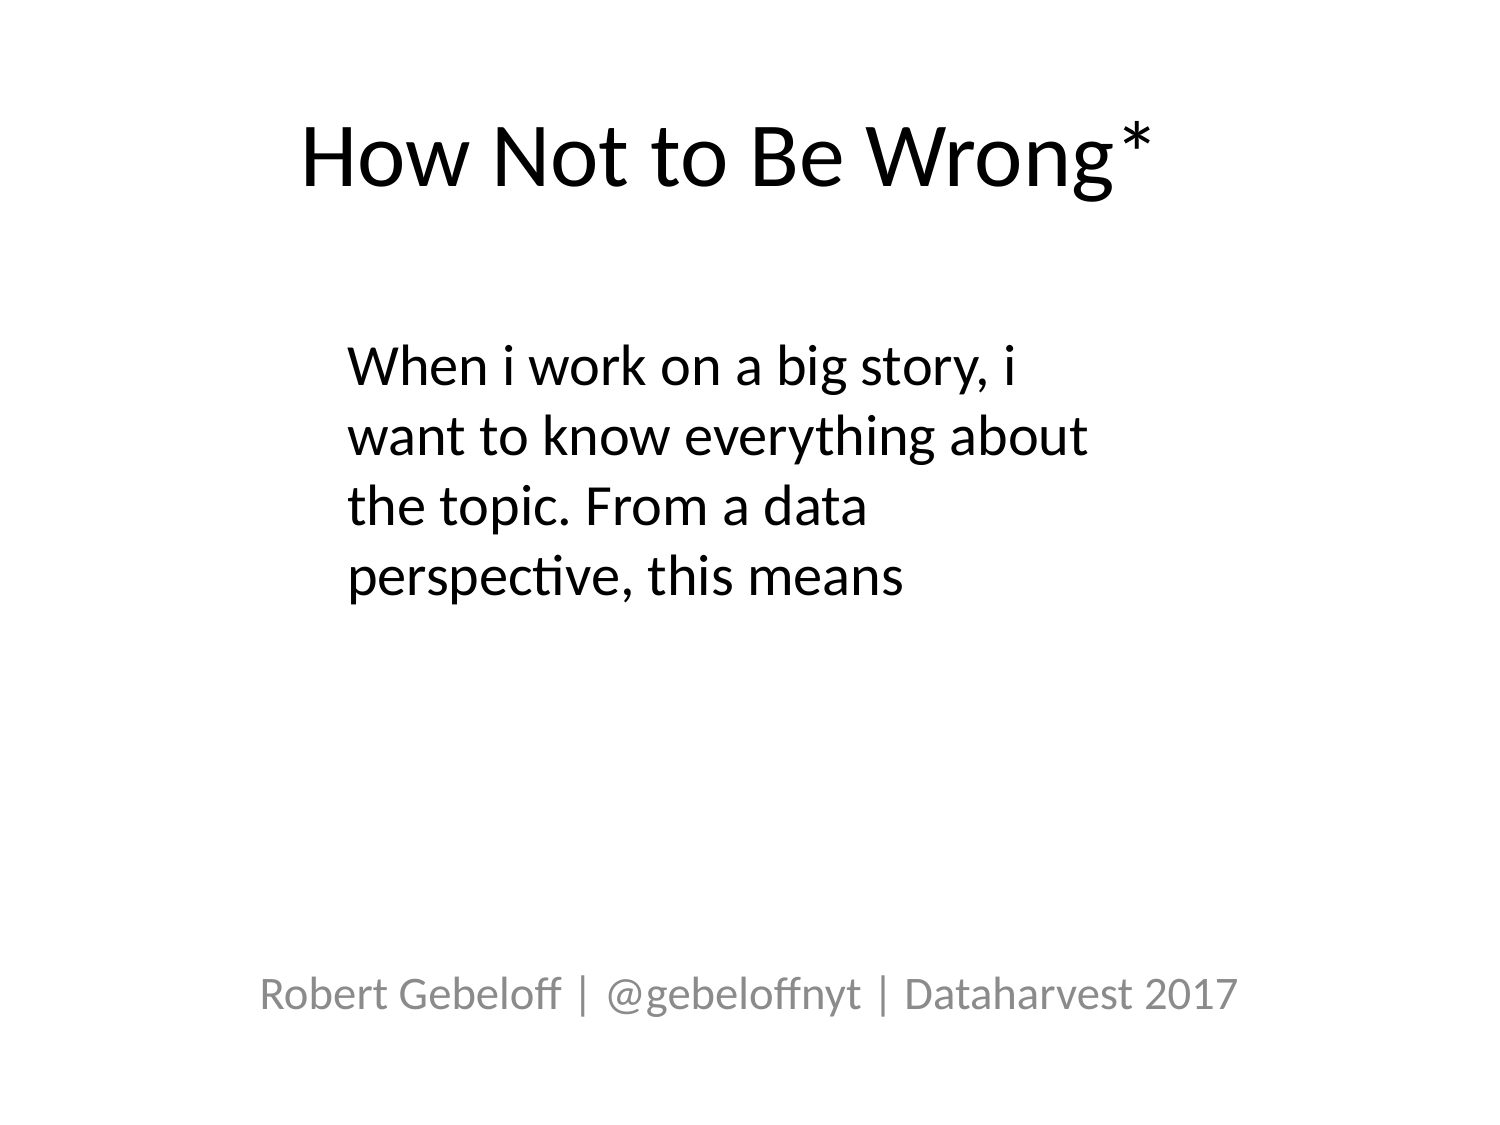

# How Not to Be Wrong*
When i work on a big story, i want to know everything about the topic. From a data perspective, this means
Robert Gebeloff | @gebeloffnyt | Dataharvest 2017